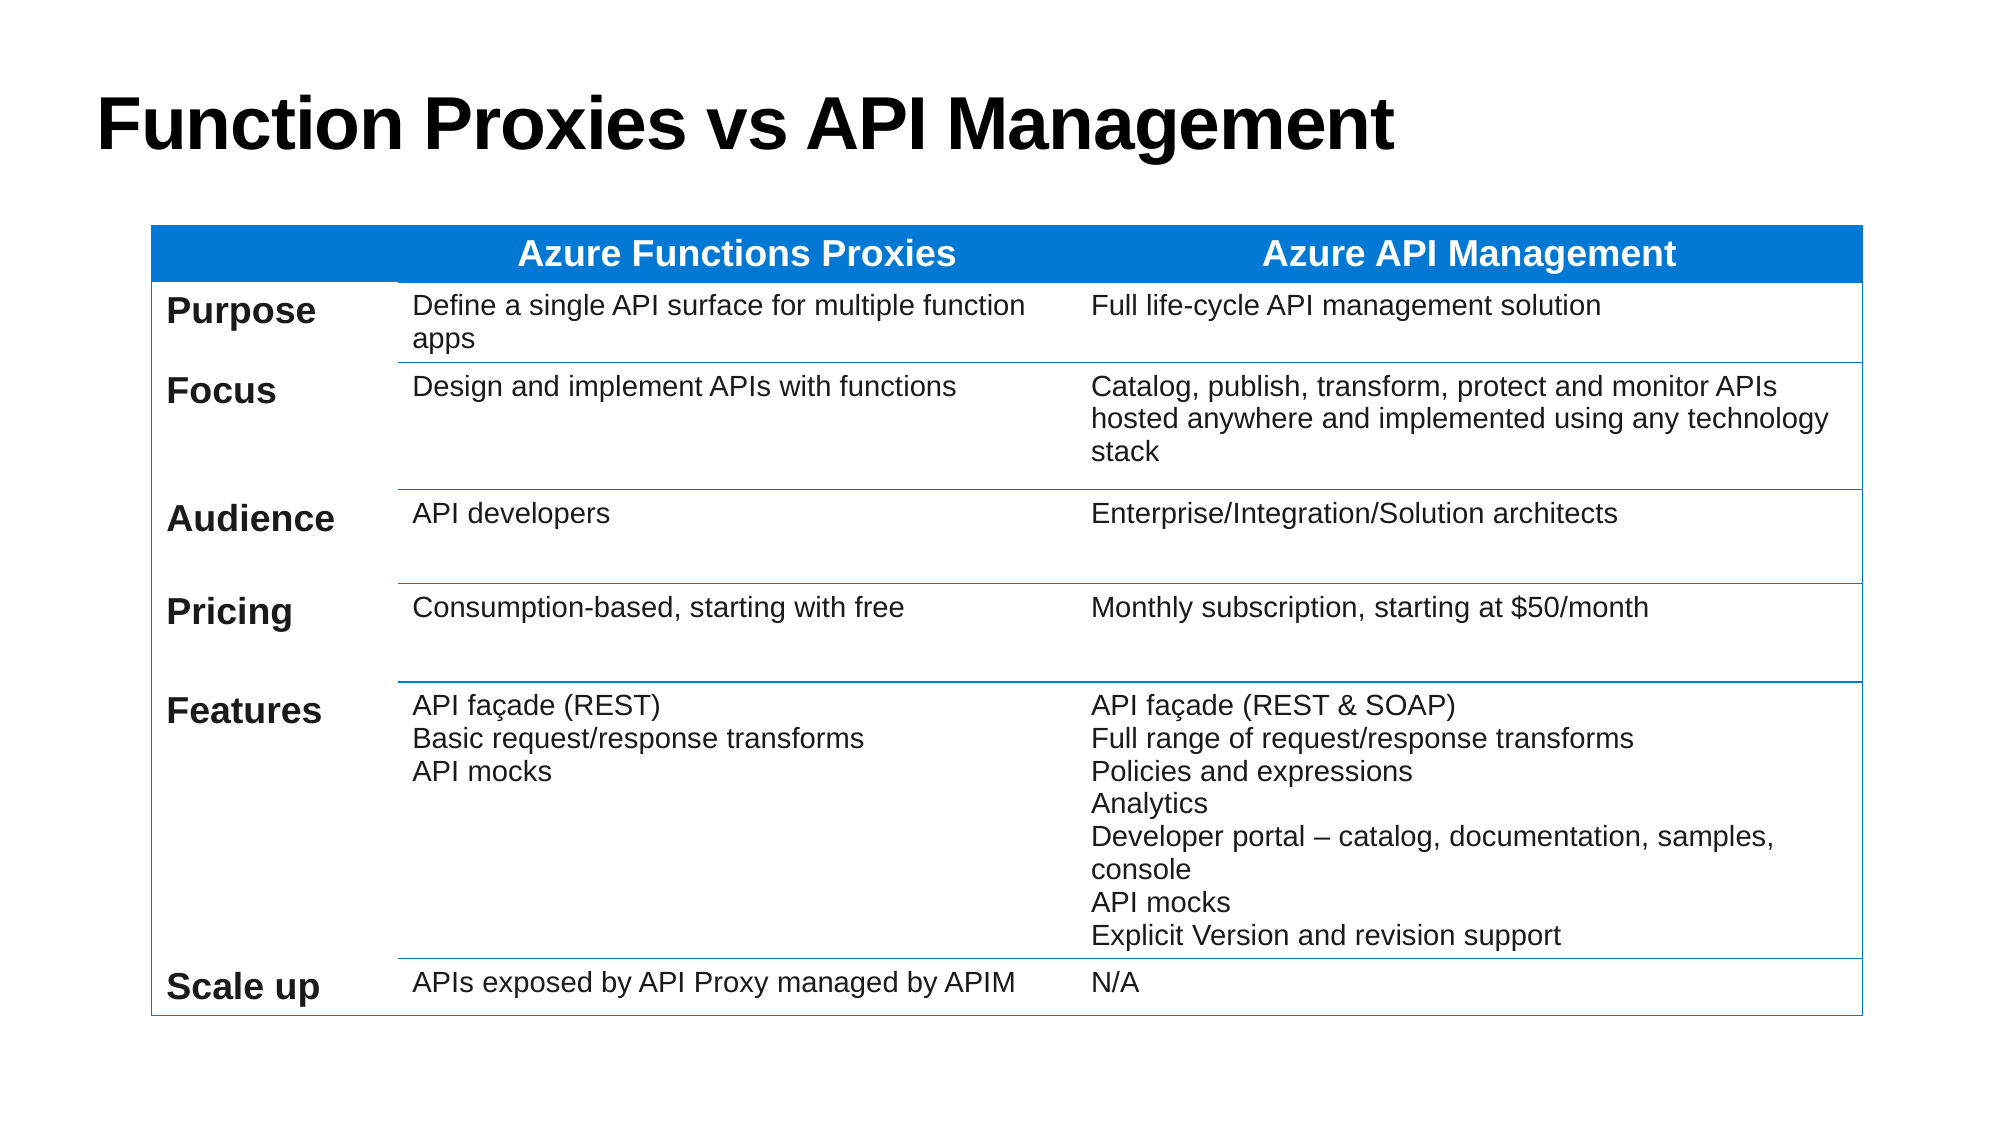

# Function Proxies vs API Management
|  | Azure Functions Proxies | Azure API Management |
| --- | --- | --- |
| Purpose | Define a single API surface for multiple function apps | Full life-cycle API management solution |
| Focus | Design and implement APIs with functions | Catalog, publish, transform, protect and monitor APIs hosted anywhere and implemented using any technology stack |
| Audience | API developers | Enterprise/Integration/Solution architects |
| Pricing | Consumption-based, starting with free | Monthly subscription, starting at $50/month |
| Features | API façade (REST) Basic request/response transforms API mocks | API façade (REST & SOAP) Full range of request/response transforms Policies and expressions Analytics Developer portal – catalog, documentation, samples, console API mocks Explicit Version and revision support |
| Scale up | APIs exposed by API Proxy managed by APIM | N/A |